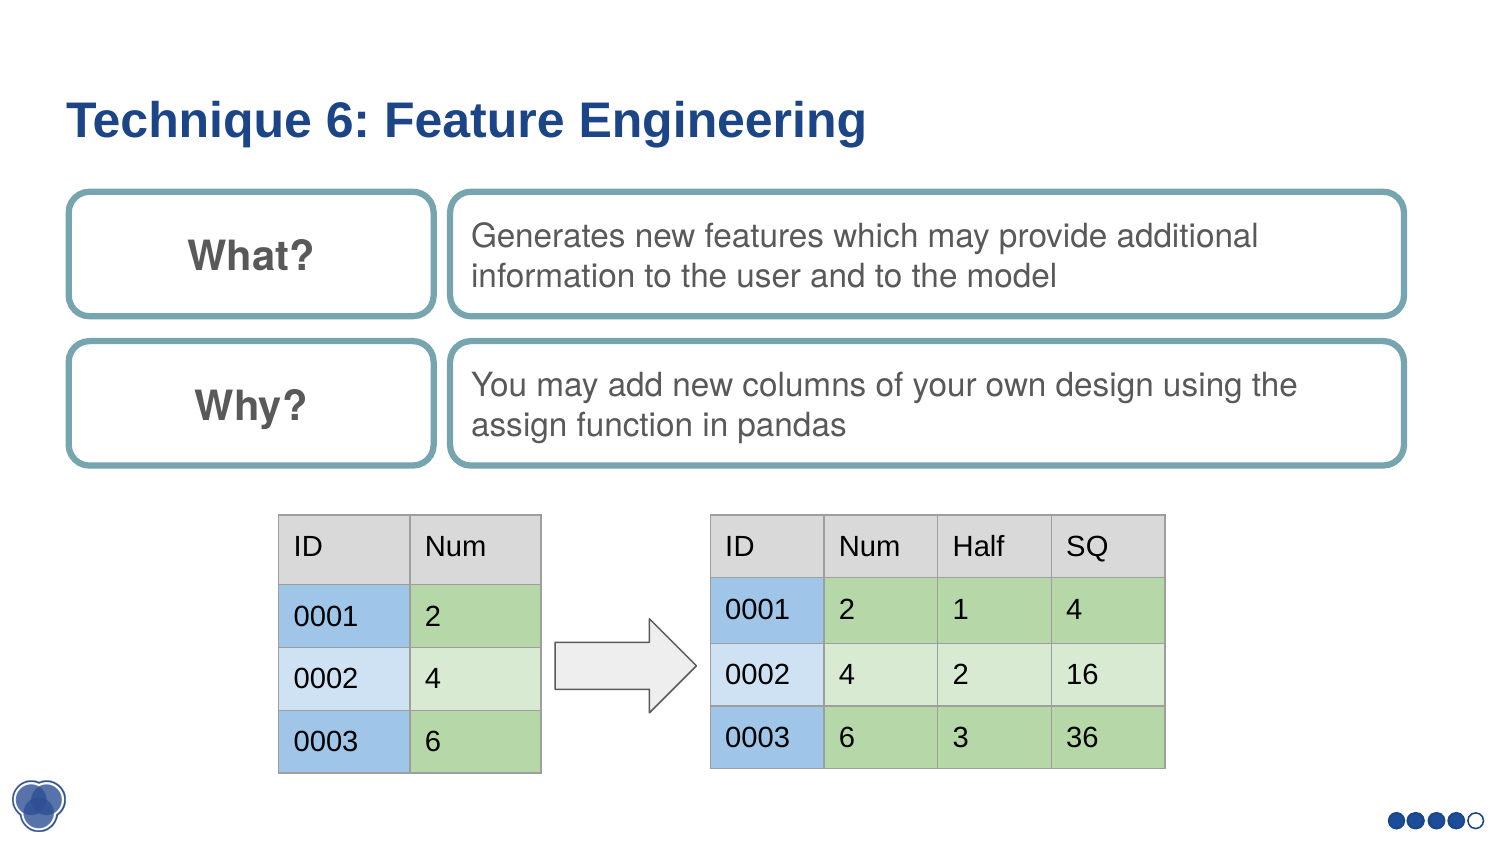

# Technique 6: Feature Engineering
What?
Generates new features which may provide additional information to the user and to the model
Why?
You may add new columns of your own design using the assign function in pandas
| ID | Num |
| --- | --- |
| 0001 | 2 |
| 0002 | 4 |
| 0003 | 6 |
| ID | Num | Half | SQ |
| --- | --- | --- | --- |
| 0001 | 2 | 1 | 4 |
| 0002 | 4 | 2 | 16 |
| 0003 | 6 | 3 | 36 |